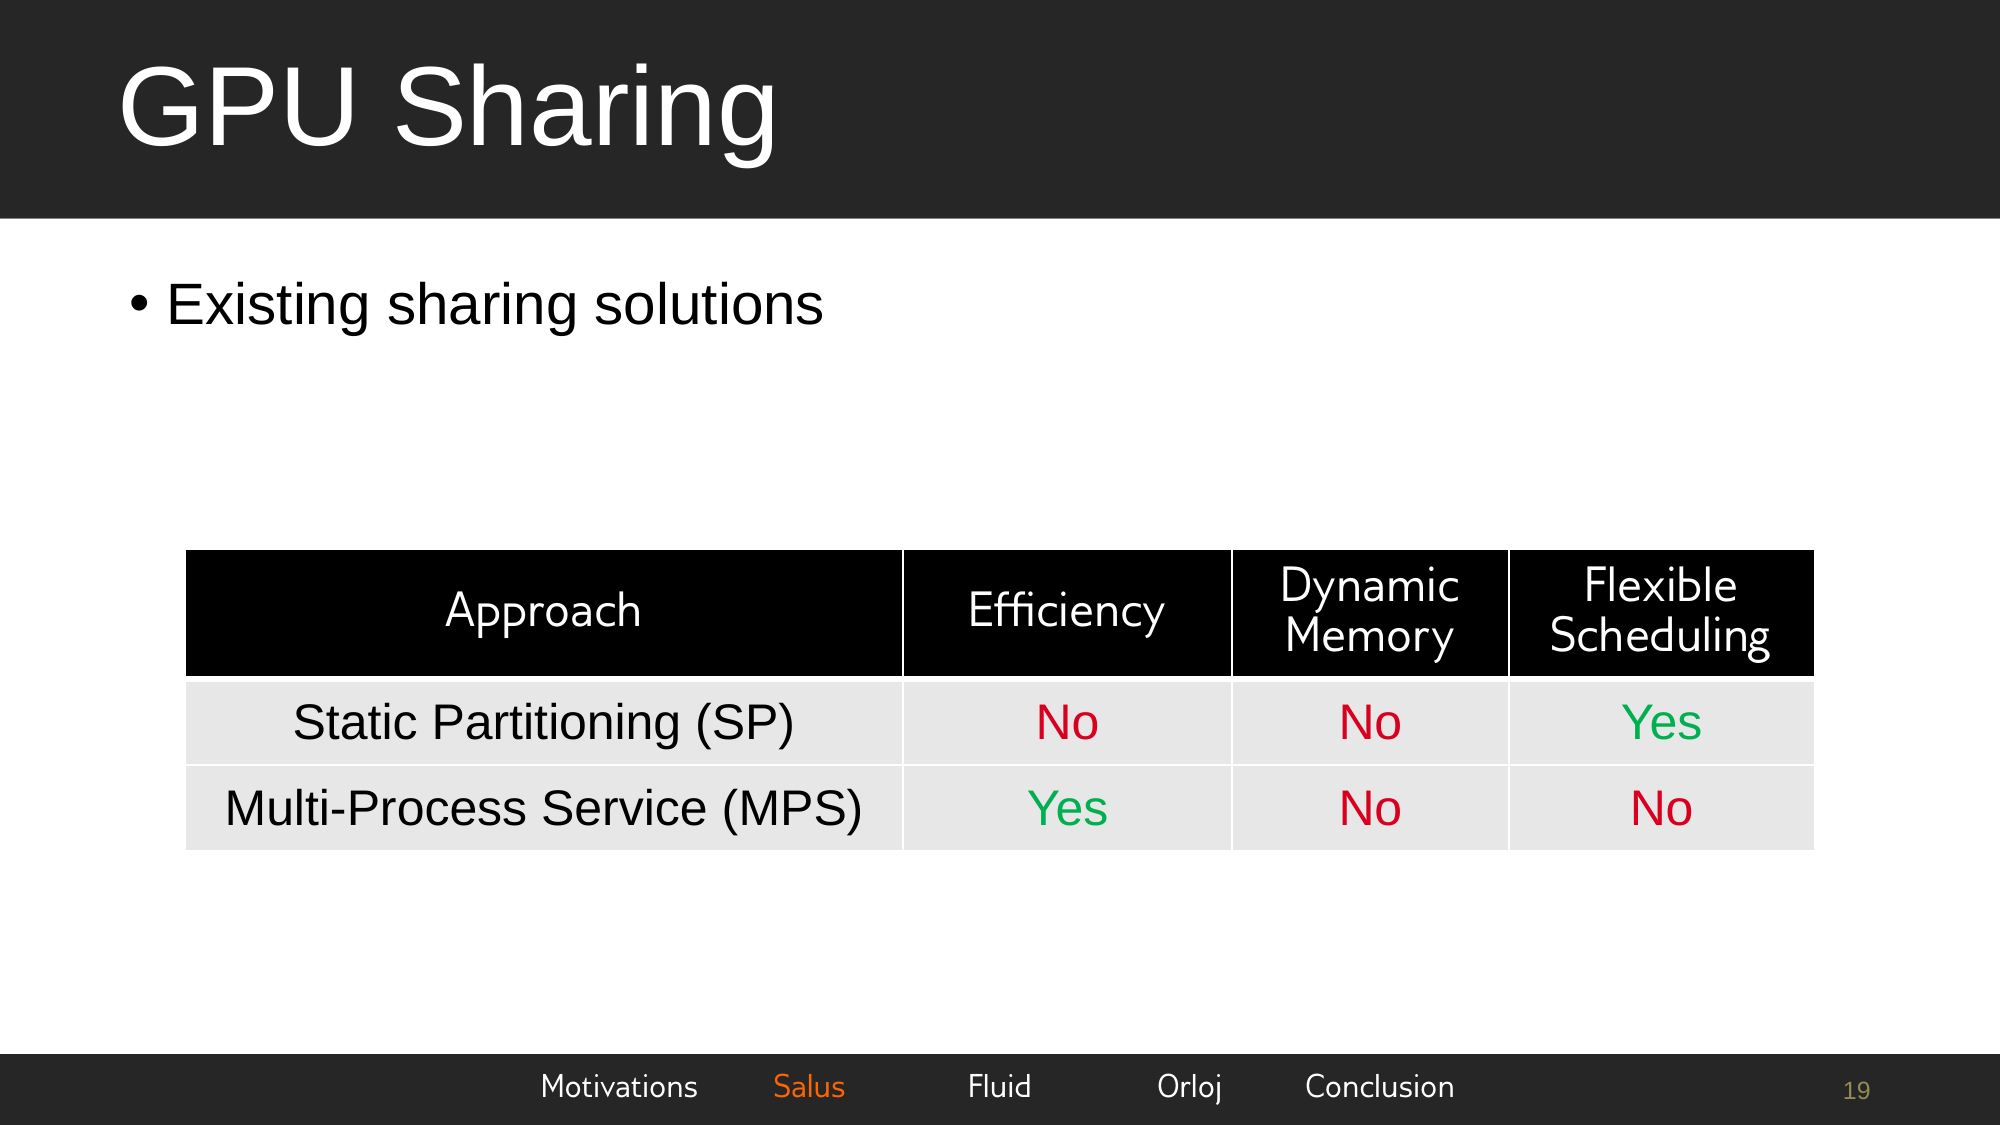

# GPU Sharing
Existing sharing solutions
| Approach | Efficiency | Dynamic Memory | Flexible Scheduling |
| --- | --- | --- | --- |
| Static Partitioning (SP) | No | No | Yes |
| Multi-Process Service (MPS) | Yes | No | No |
| Approach | Efficiency | Dynamic Memory | Flexible Scheduling |
| --- | --- | --- | --- |
| Static Partitioning (SP) | No | No | Yes |
| Motivations | Salus | Fluid | Orloj | Conclusion |
| --- | --- | --- | --- | --- |
19